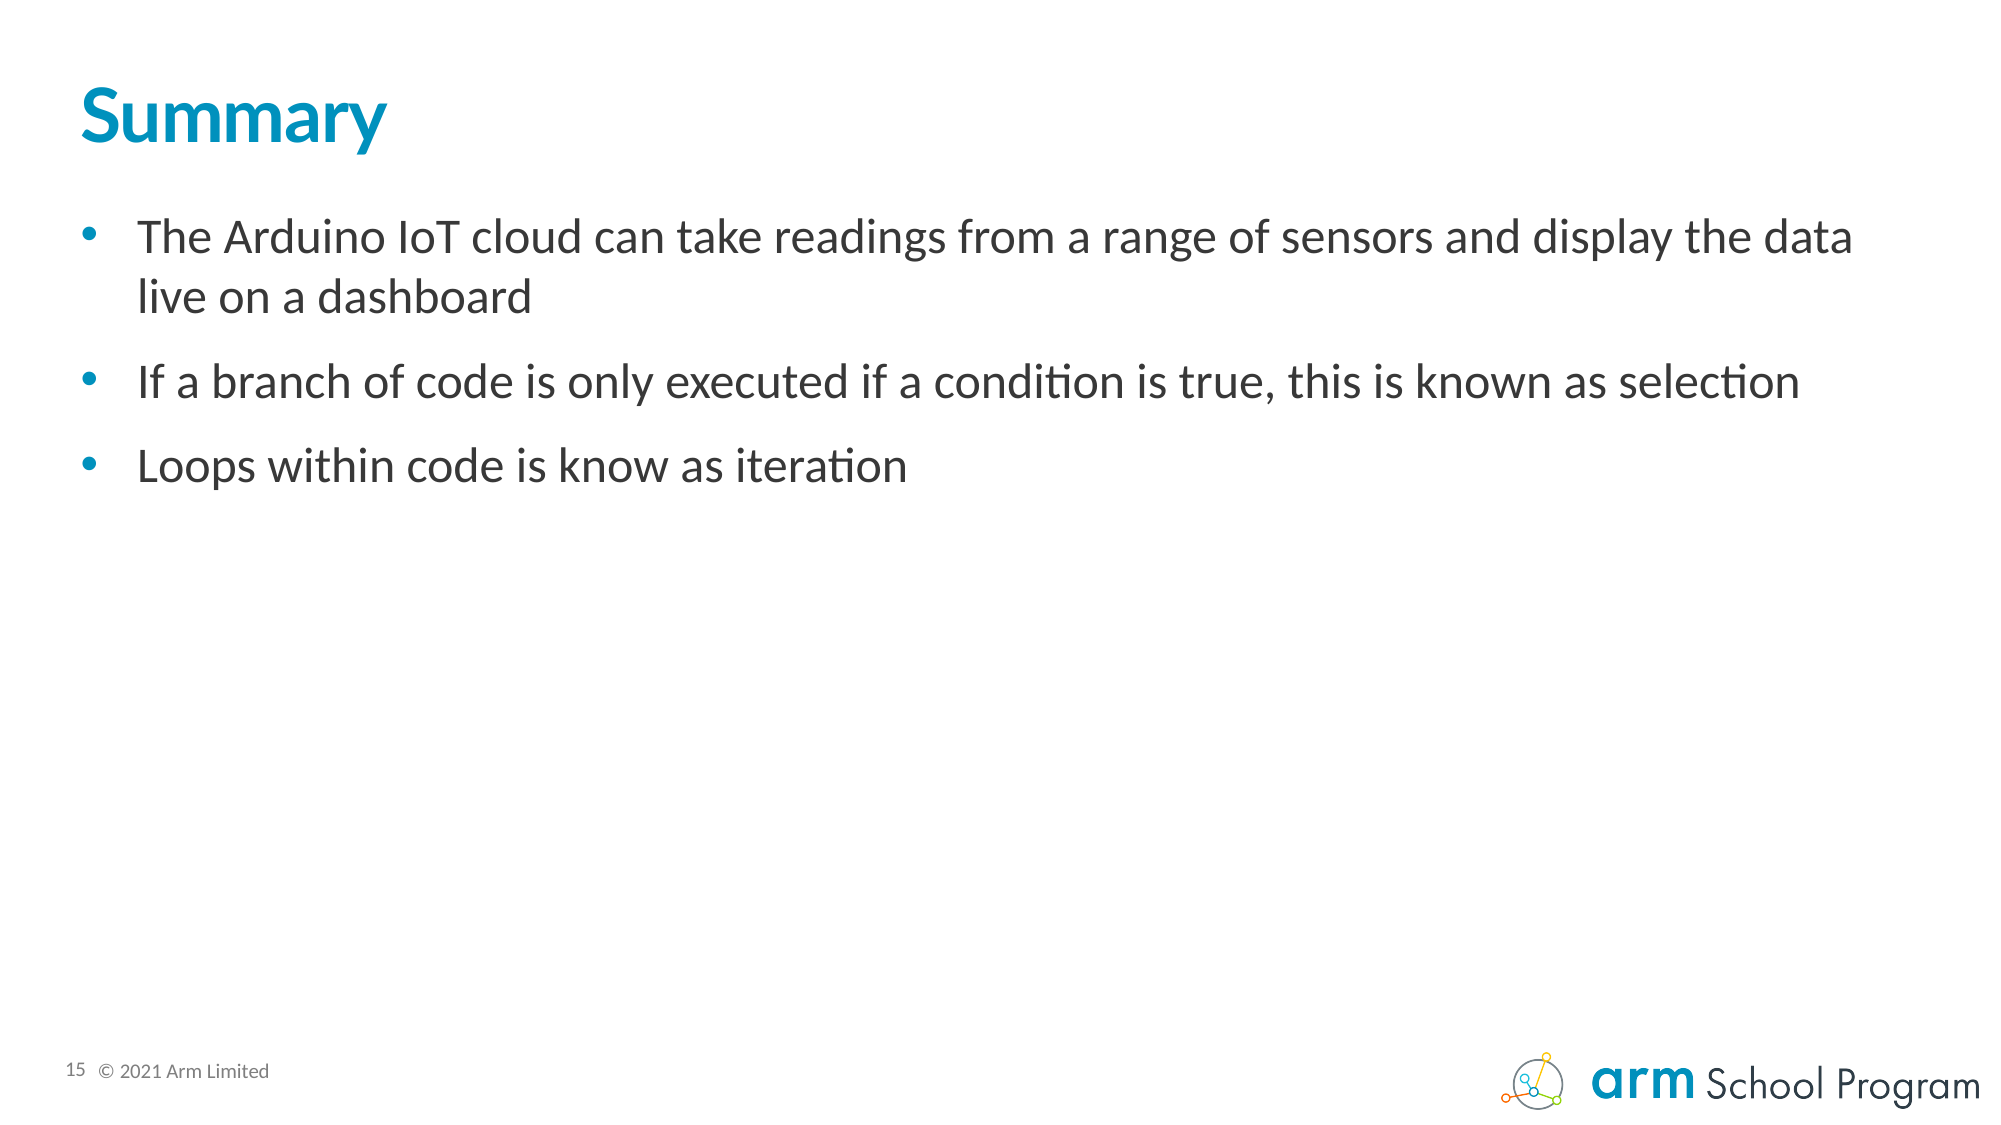

# Summary
The Arduino IoT cloud can take readings from a range of sensors and display the data live on a dashboard
If a branch of code is only executed if a condition is true, this is known as selection
Loops within code is know as iteration